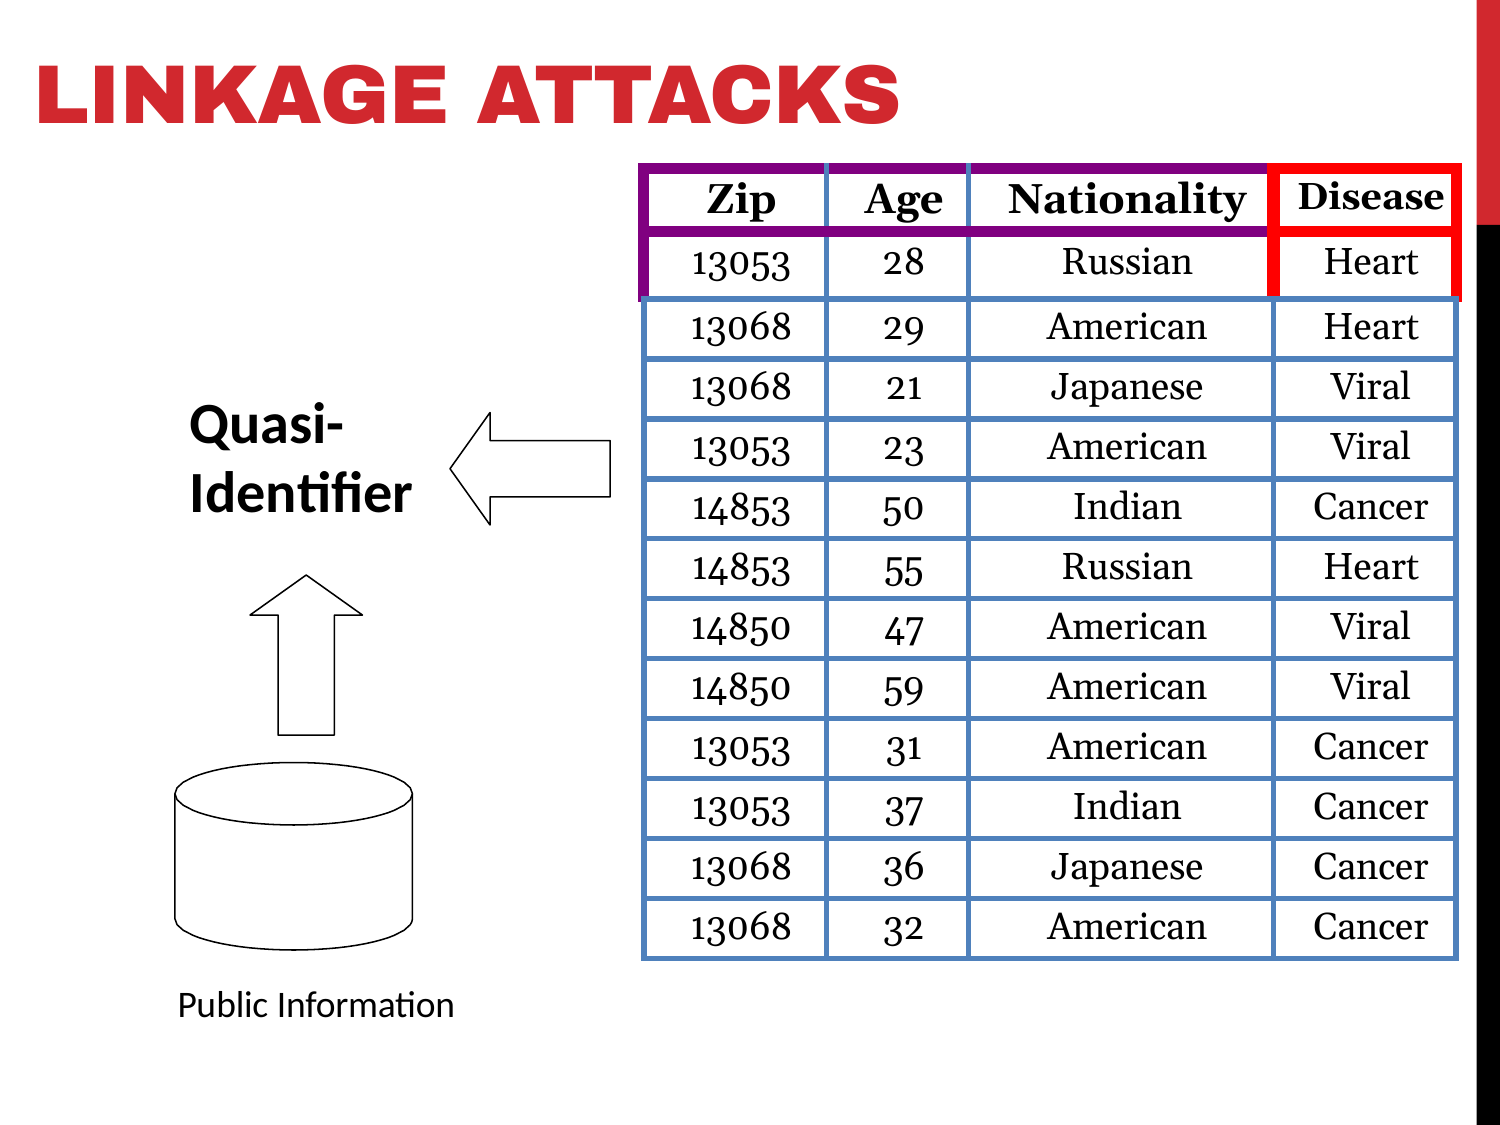

# Linkage Attacks
| Zip | Age | Nationality | Disease |
| --- | --- | --- | --- |
| 13053 | 28 | Russian | Heart |
| 13068 | 29 | American | Heart |
| 13068 | 21 | Japanese | Viral |
| 13053 | 23 | American | Viral |
| 14853 | 50 | Indian | Cancer |
| 14853 | 55 | Russian | Heart |
| 14850 | 47 | American | Viral |
| 14850 | 59 | American | Viral |
| 13053 | 31 | American | Cancer |
| 13053 | 37 | Indian | Cancer |
| 13068 | 36 | Japanese | Cancer |
| 13068 | 32 | American | Cancer |
Quasi-
Identifier

Public Information